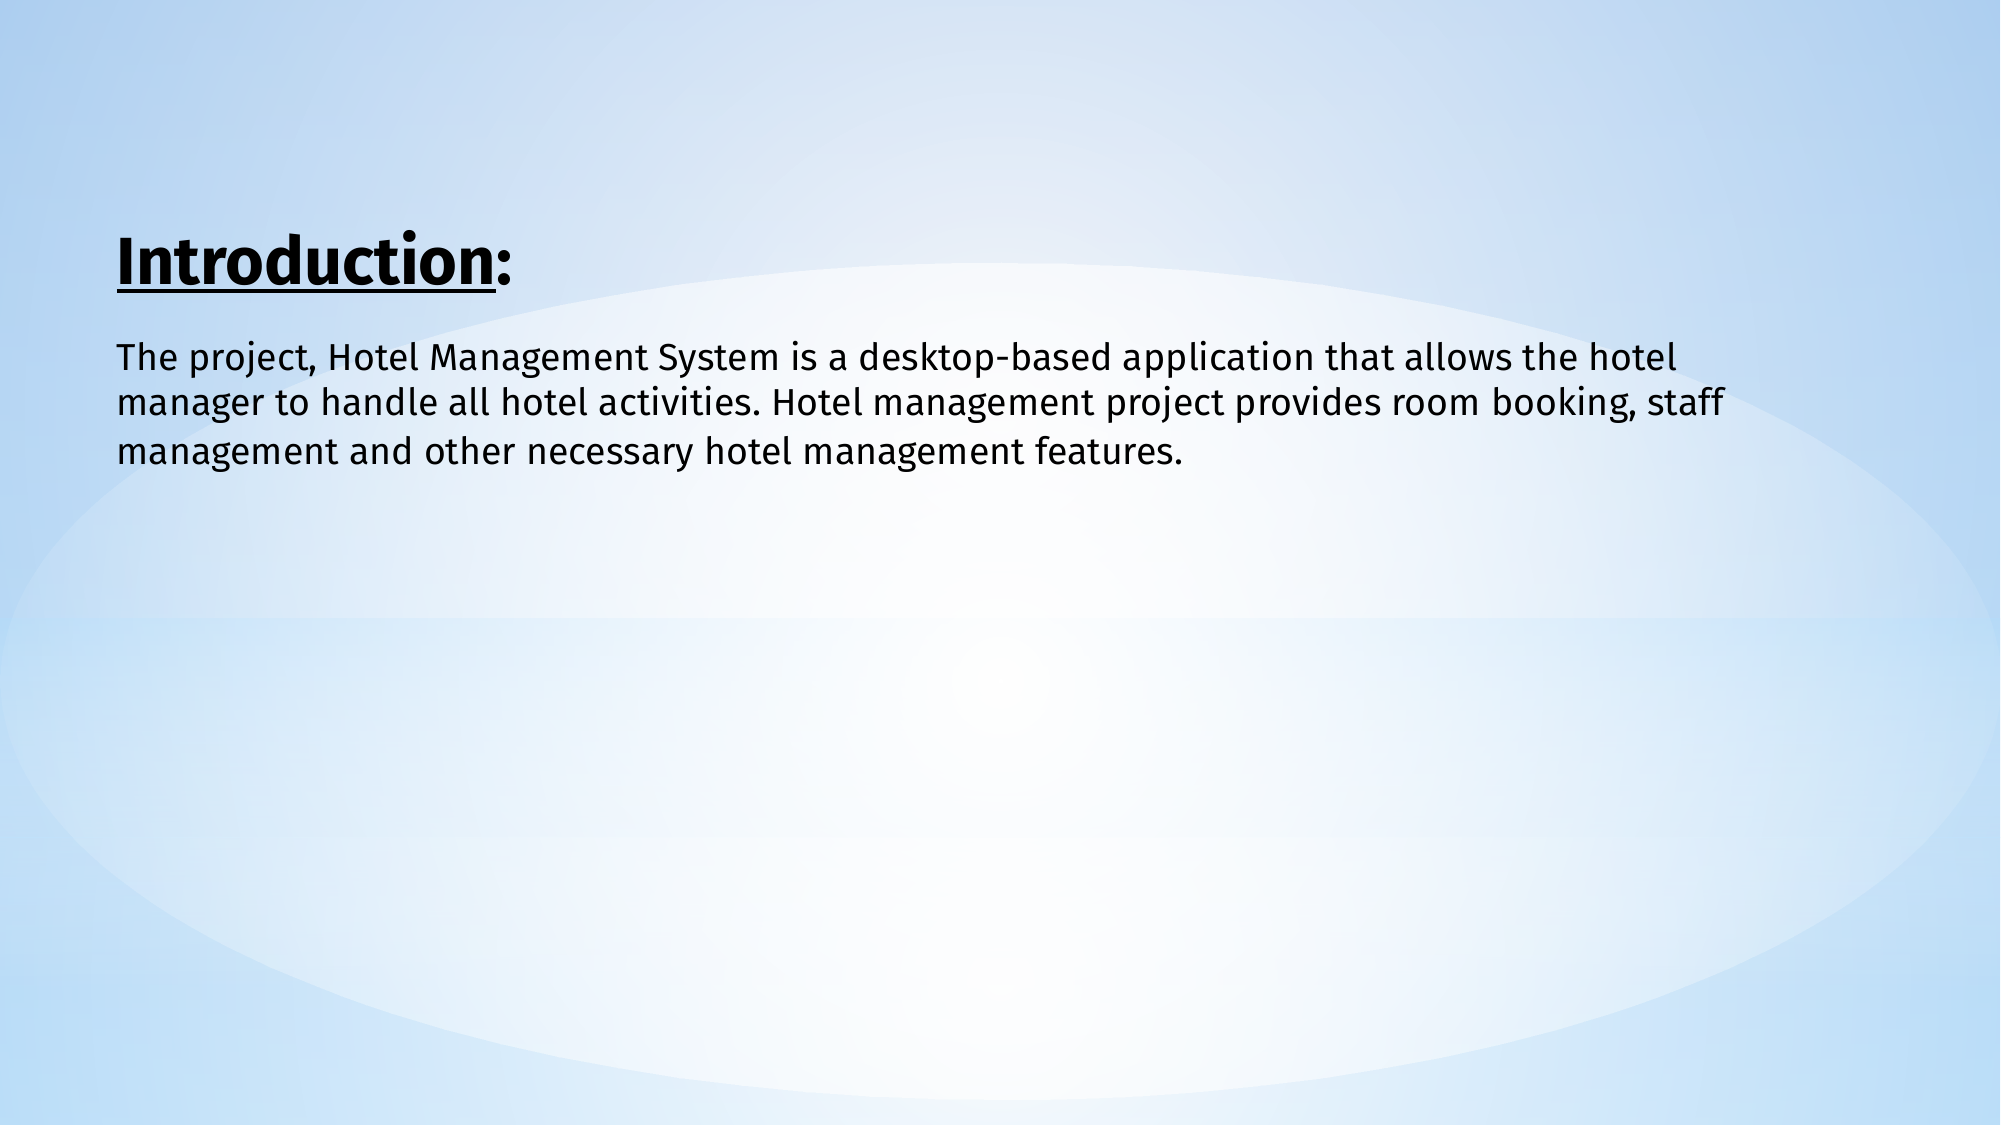

Introduction:

The project, Hotel Management System is a desktop-based application that allows the hotel manager to handle all hotel activities. Hotel management project provides room booking, staff management and other necessary hotel management features.